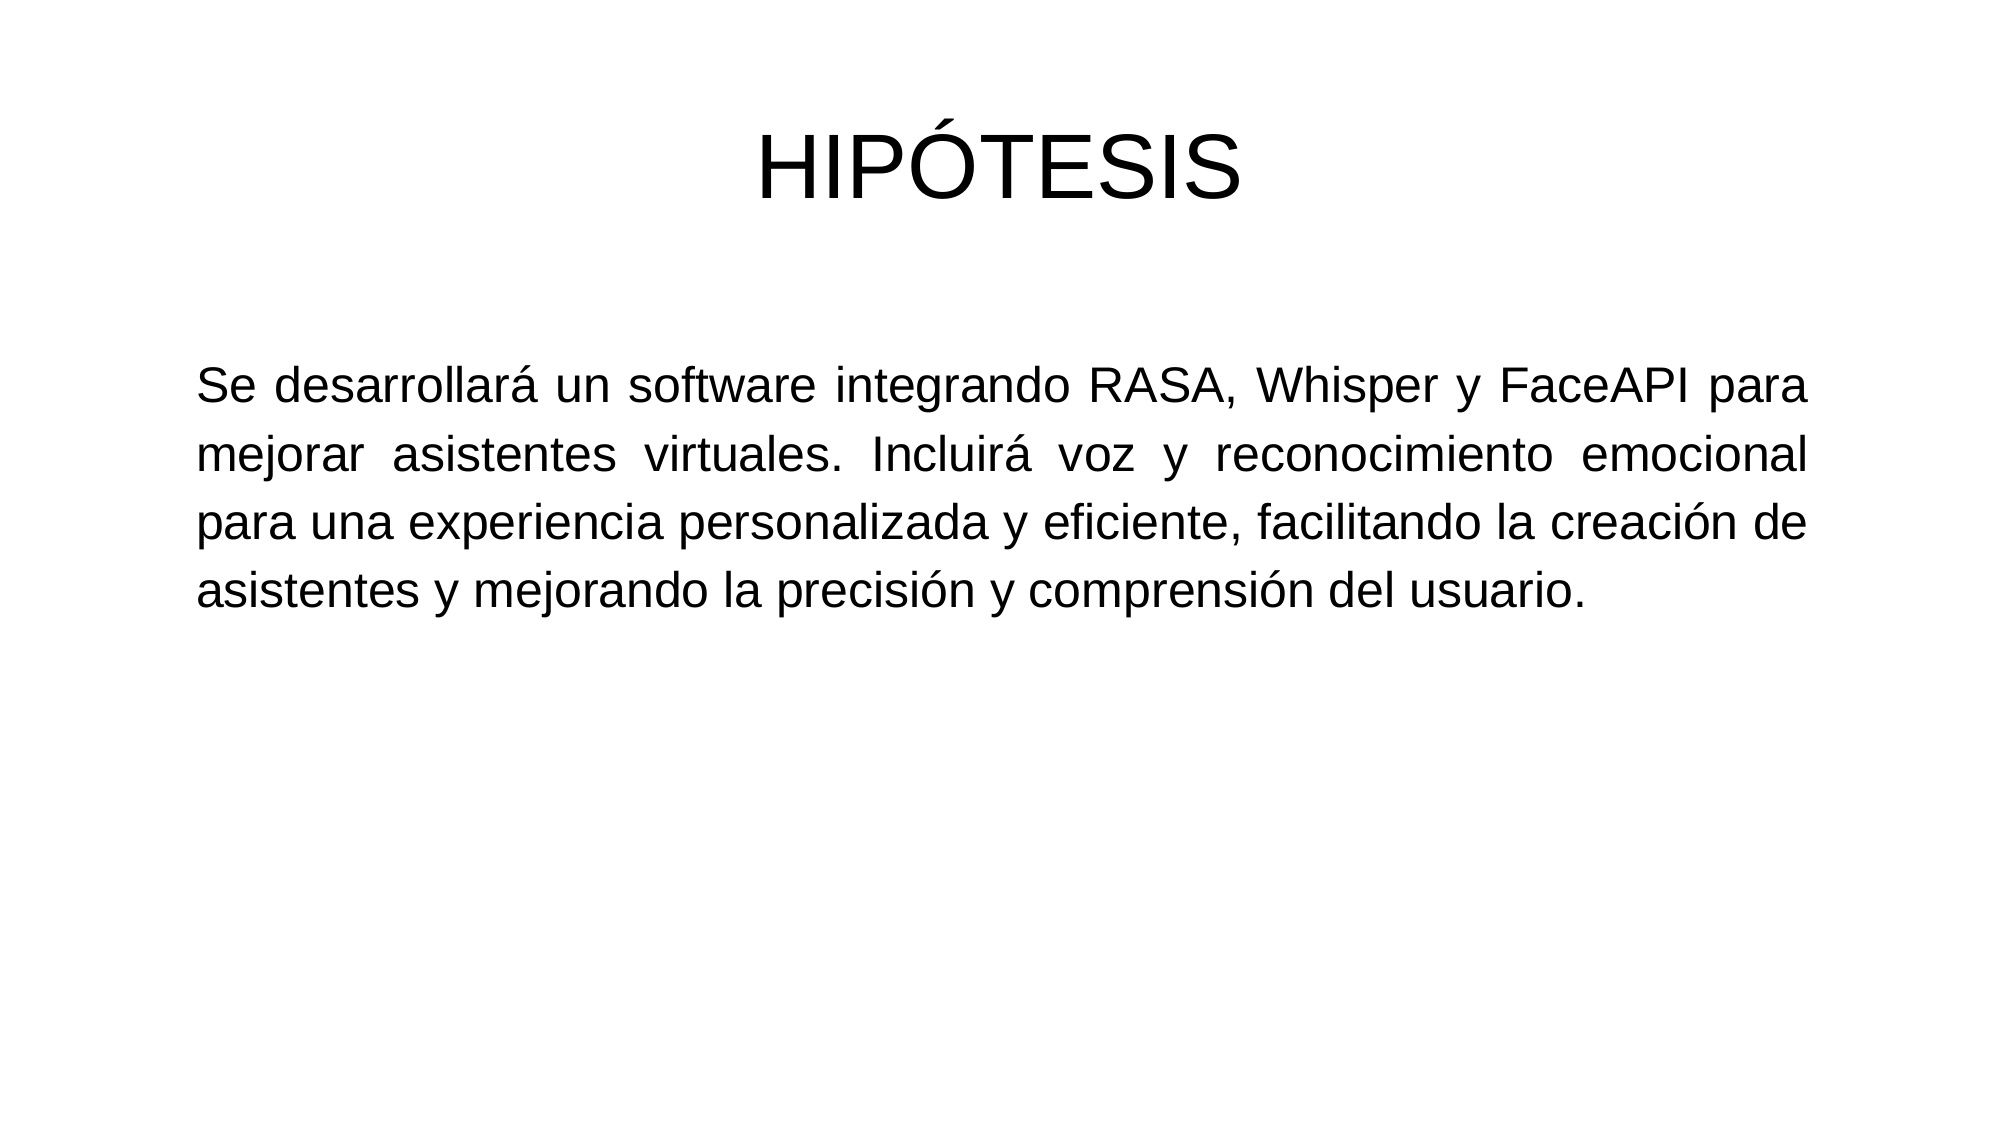

# HIPÓTESIS
Se desarrollará un software integrando RASA, Whisper y FaceAPI para mejorar asistentes virtuales. Incluirá voz y reconocimiento emocional para una experiencia personalizada y eficiente, facilitando la creación de asistentes y mejorando la precisión y comprensión del usuario.
6